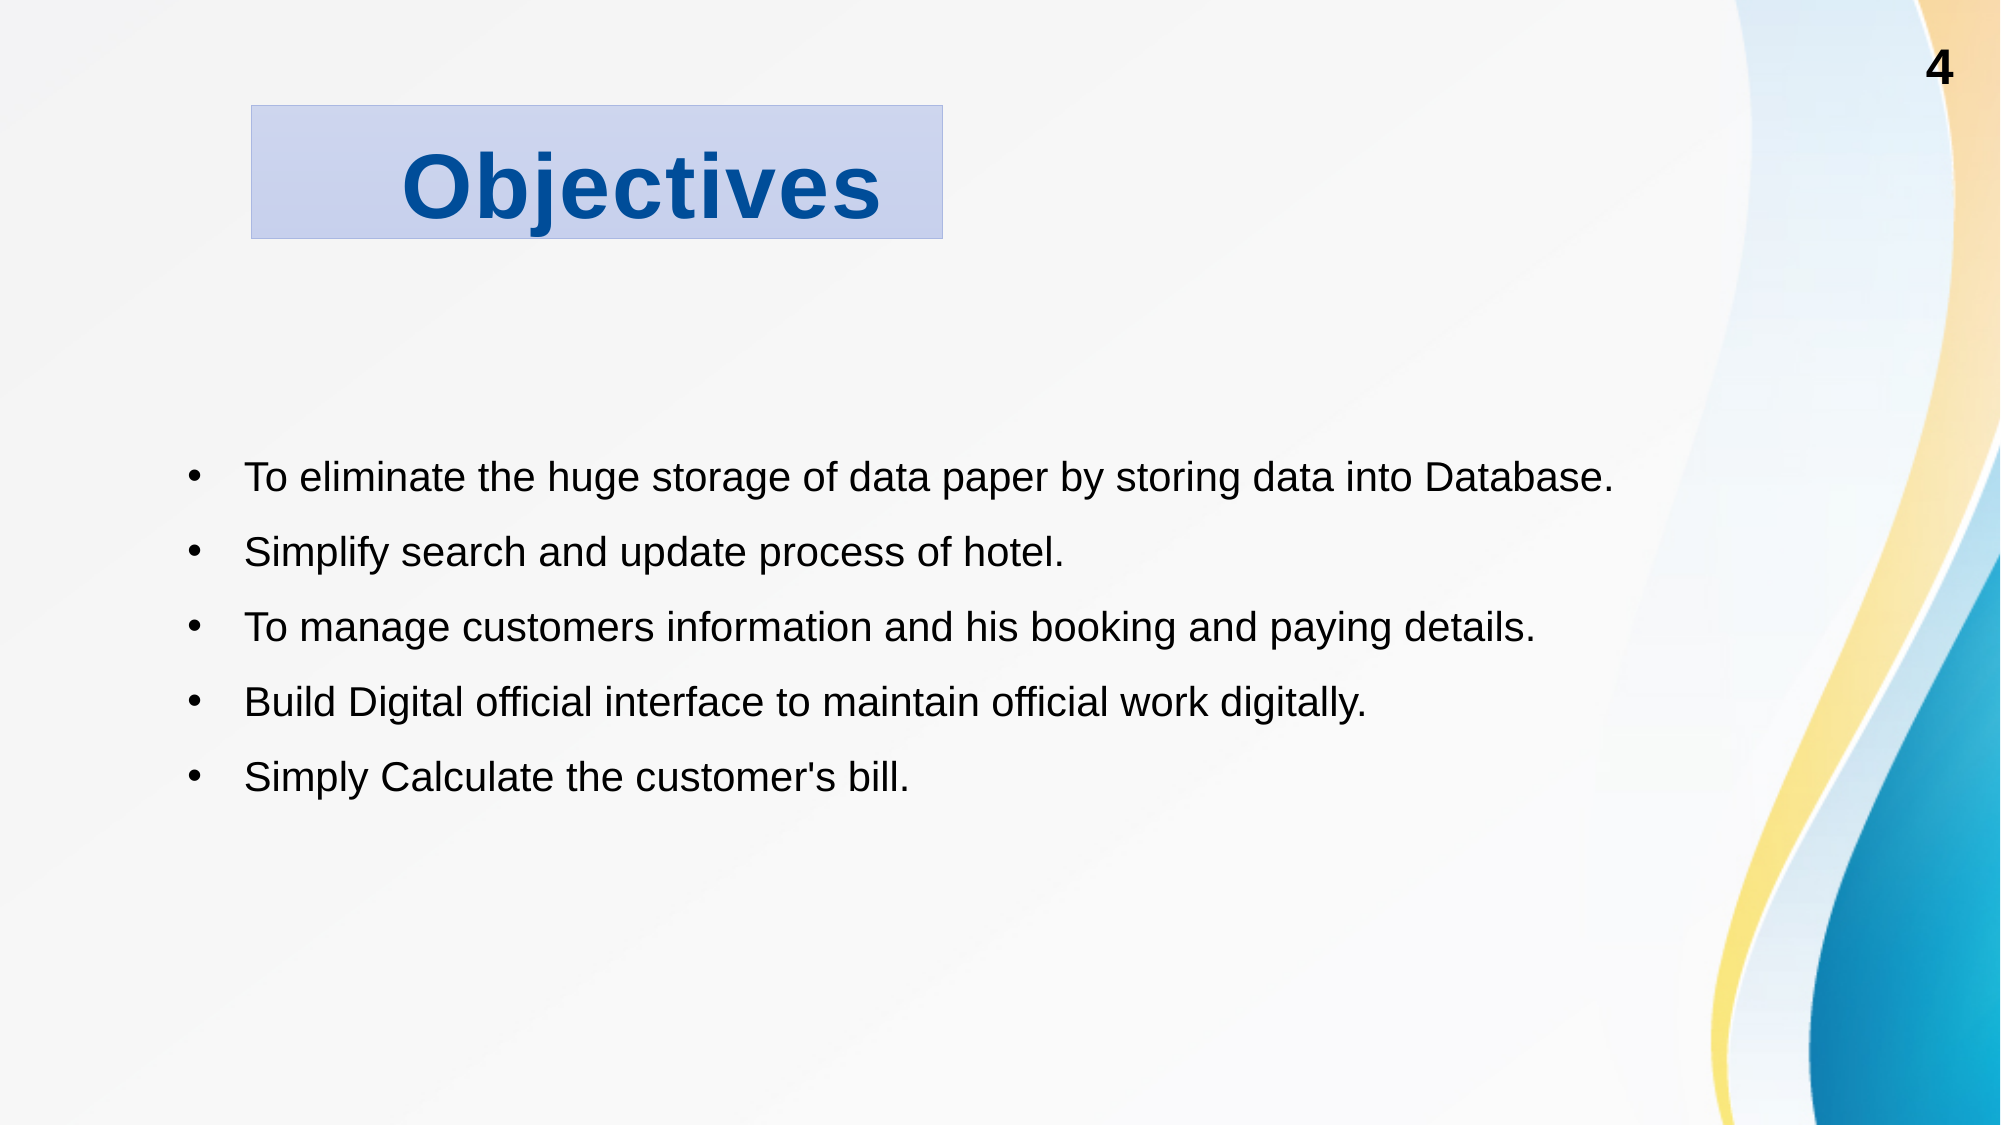

4
	Objectives
To eliminate the huge storage of data paper by storing data into Database.
Simplify search and update process of hotel.
To manage customers information and his booking and paying details.
Build Digital official interface to maintain official work digitally.
Simply Calculate the customer's bill.